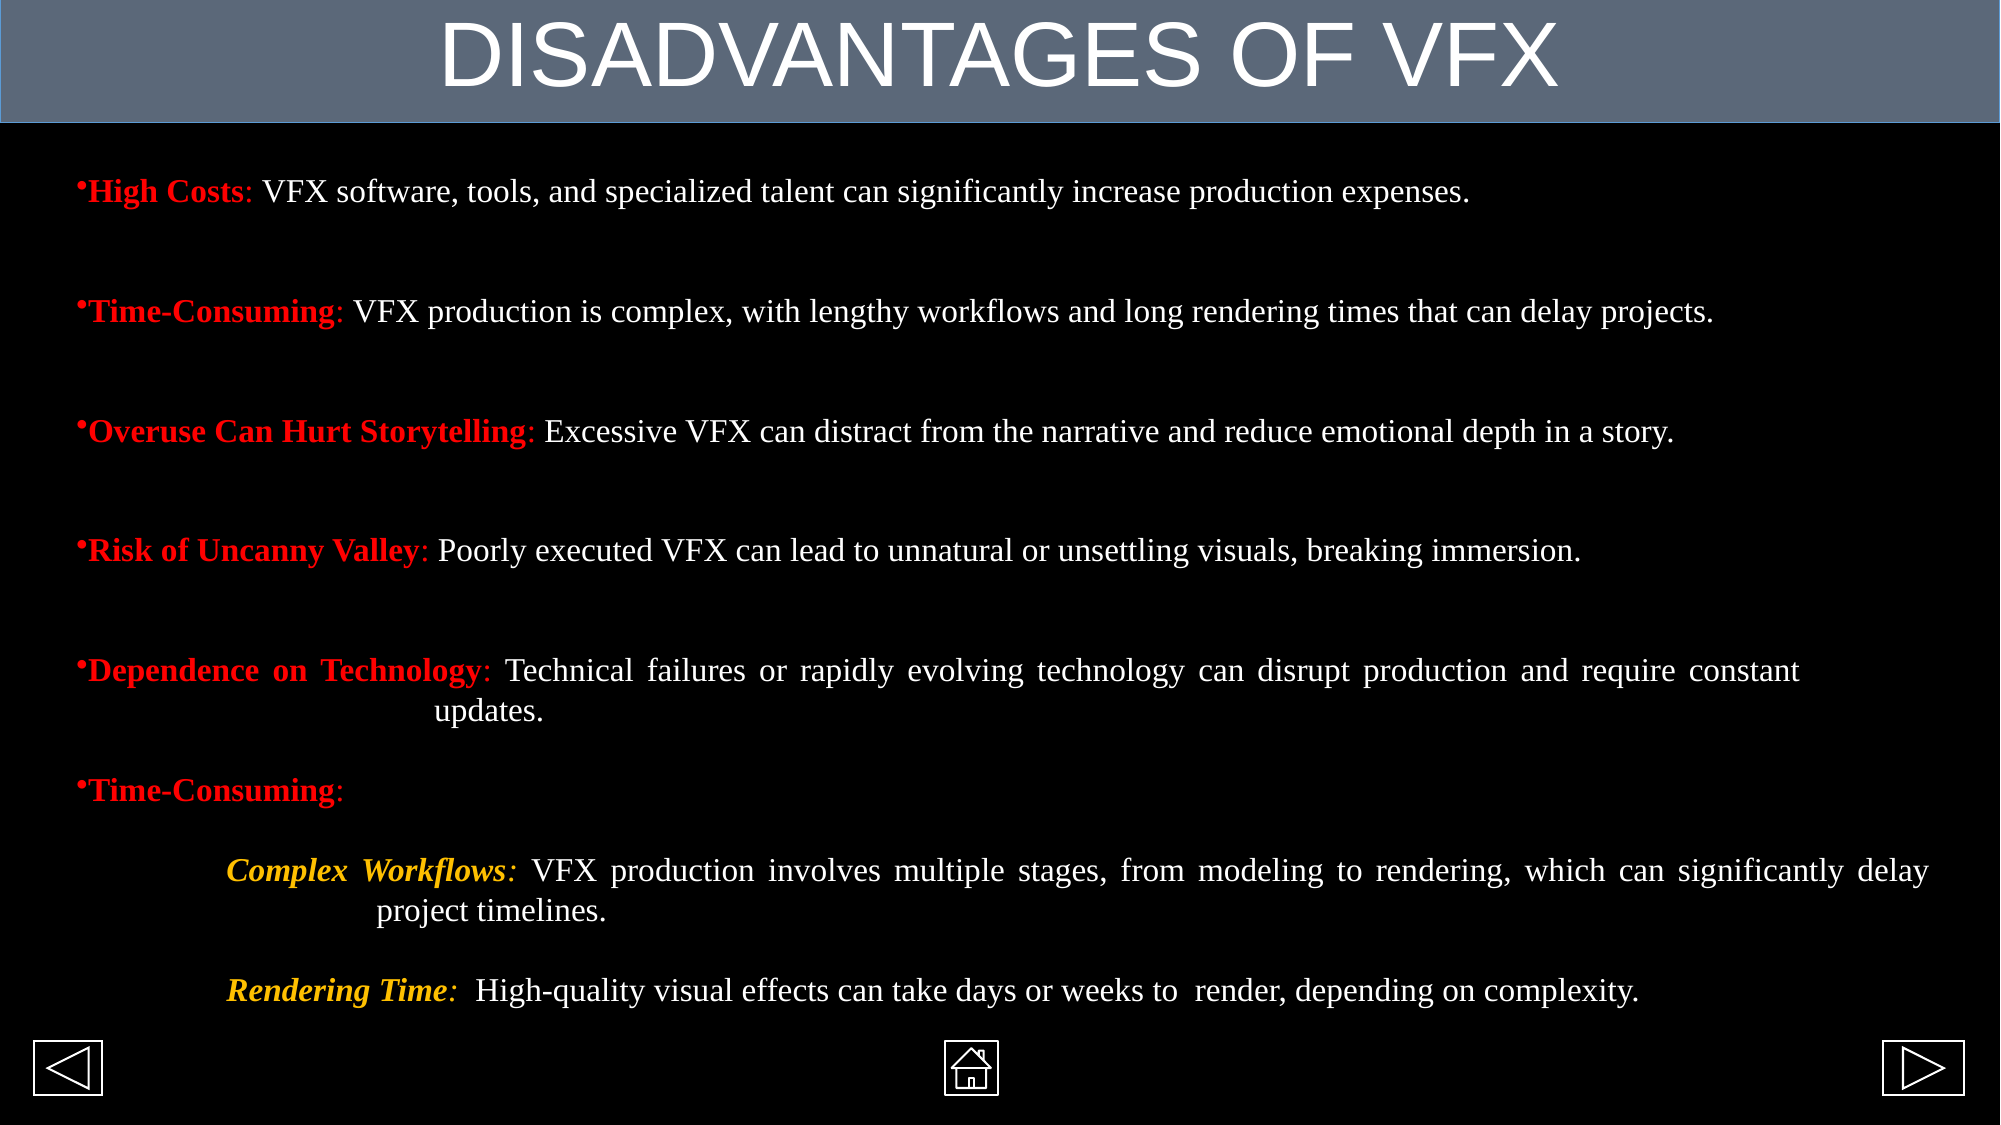

DISADVANTAGES OF VFX

High Costs: VFX software, tools, and specialized talent can significantly increase production expenses.

Time-Consuming: VFX production is complex, with lengthy workflows and long rendering times that can delay projects.

Overuse Can Hurt Storytelling: Excessive VFX can distract from the narrative and reduce emotional depth in a story.

Risk of Uncanny Valley: Poorly executed VFX can lead to unnatural or unsettling visuals, breaking immersion.

Dependence on Technology: Technical failures or rapidly evolving technology can disrupt production and require constant 			       updates.

Time-Consuming:

	Complex Workflows: VFX production involves multiple stages, from modeling to rendering, which can significantly delay 			project timelines.

	Rendering Time:  High-quality visual effects can take days or weeks to  render, depending on complexity.